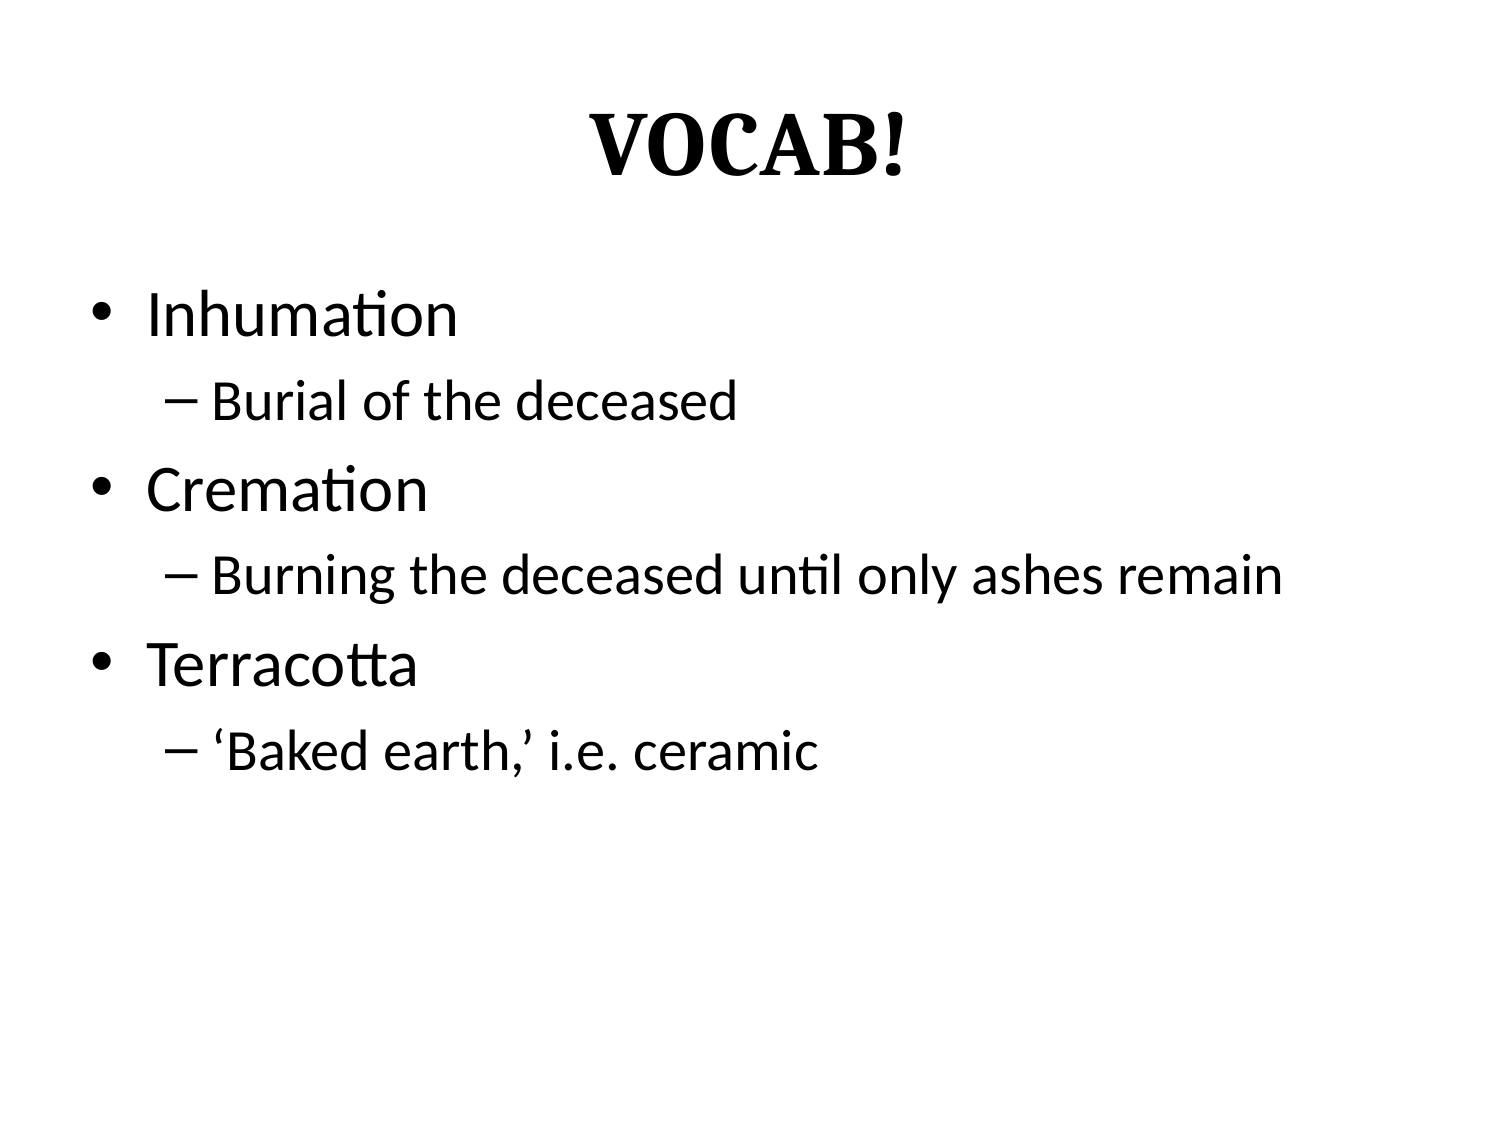

# Vocab!
Inhumation
Burial of the deceased
Cremation
Burning the deceased until only ashes remain
Terracotta
‘Baked earth,’ i.e. ceramic